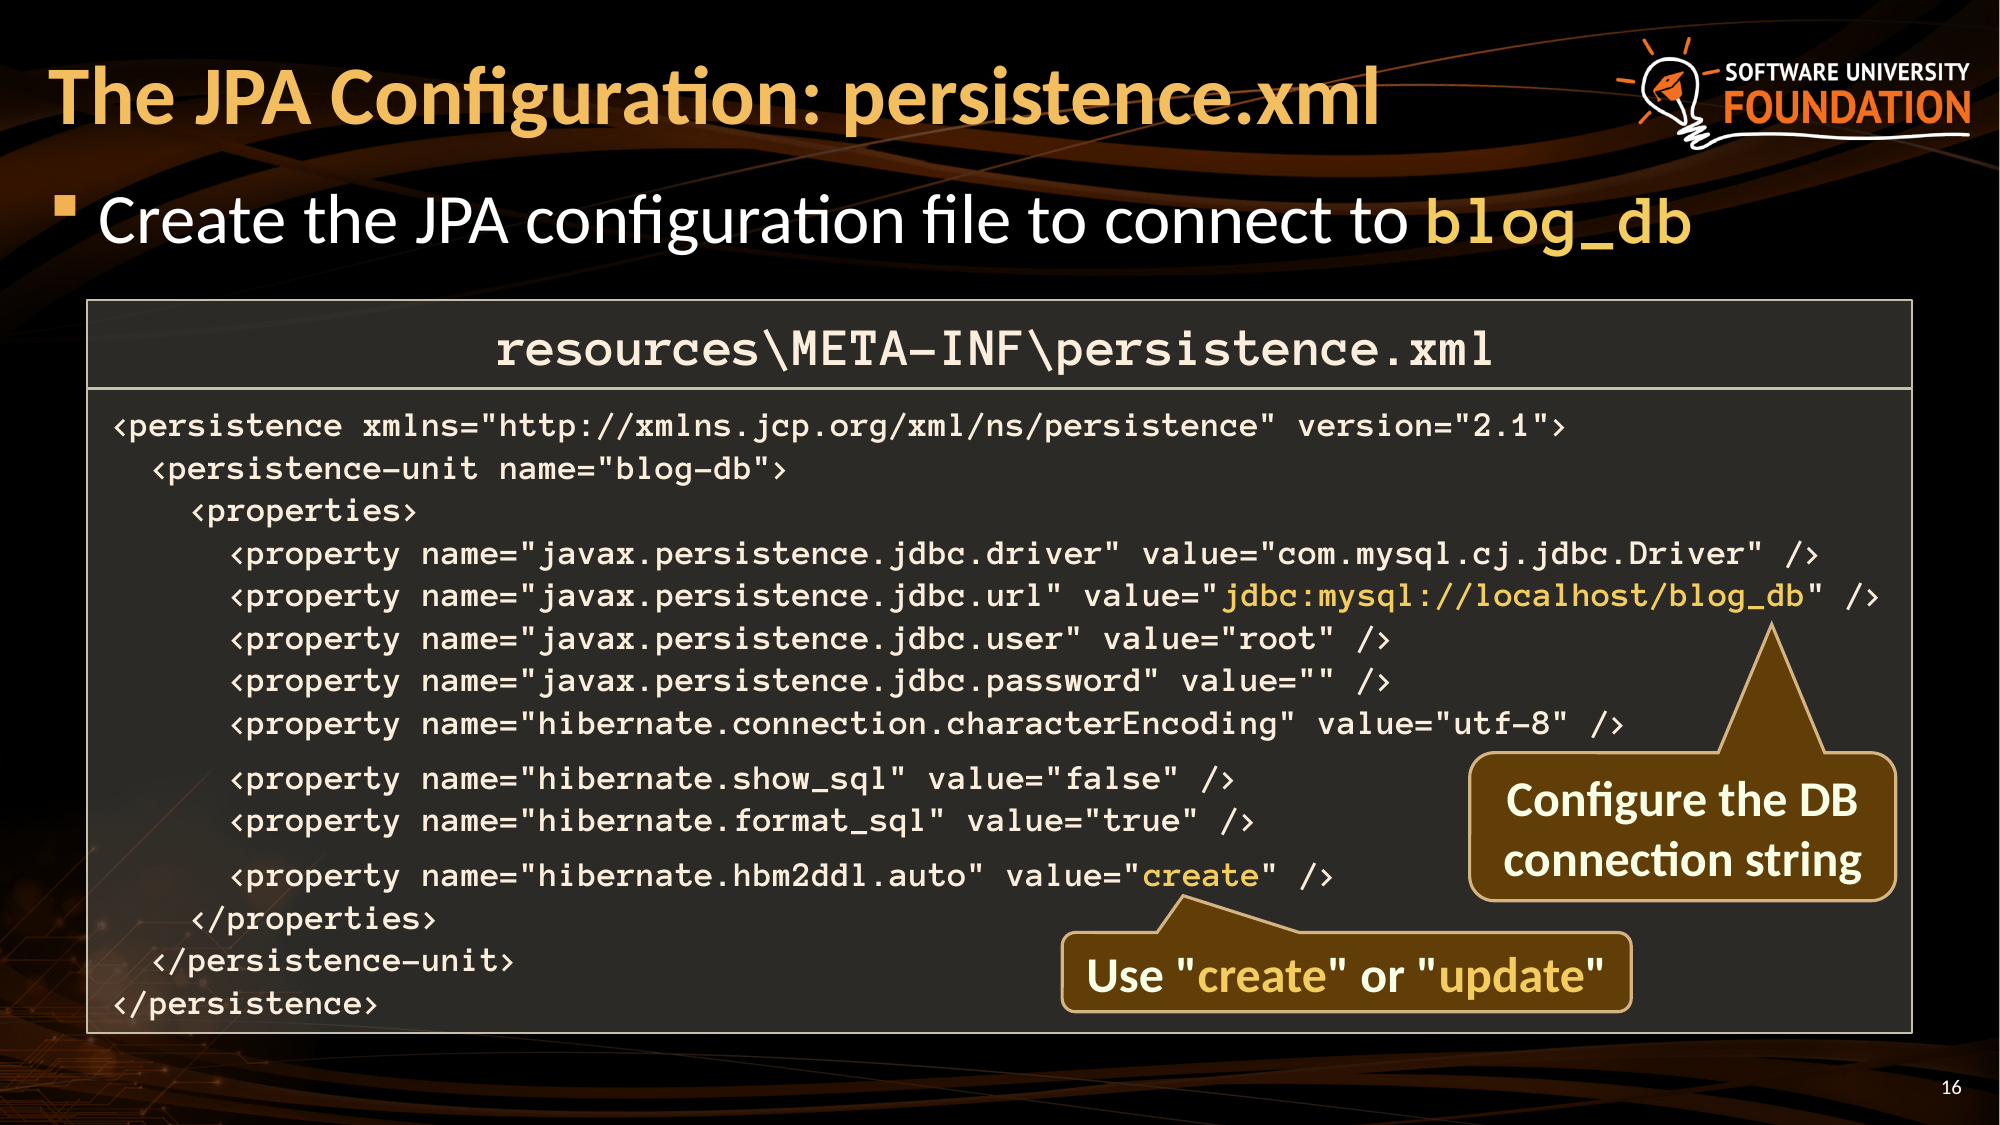

# The JPA Configuration: persistence.xml
Create the JPA configuration file to connect to blog_db
resources\META-INF\persistence.xml
<persistence xmlns="http://xmlns.jcp.org/xml/ns/persistence" version="2.1">
  <persistence-unit name="blog-db">
    <properties>
      <property name="javax.persistence.jdbc.driver" value="com.mysql.cj.jdbc.Driver" />
      <property name="javax.persistence.jdbc.url" value="jdbc:mysql://localhost/blog_db" />
      <property name="javax.persistence.jdbc.user" value="root" />
      <property name="javax.persistence.jdbc.password" value="" />
      <property name="hibernate.connection.characterEncoding" value="utf-8" />
      <property name="hibernate.show_sql" value="false" />
      <property name="hibernate.format_sql" value="true" />
      <property name="hibernate.hbm2ddl.auto" value="create" />
    </properties>
  </persistence-unit>
</persistence>
Configure the DB connection string
Use "create" or "update"
16